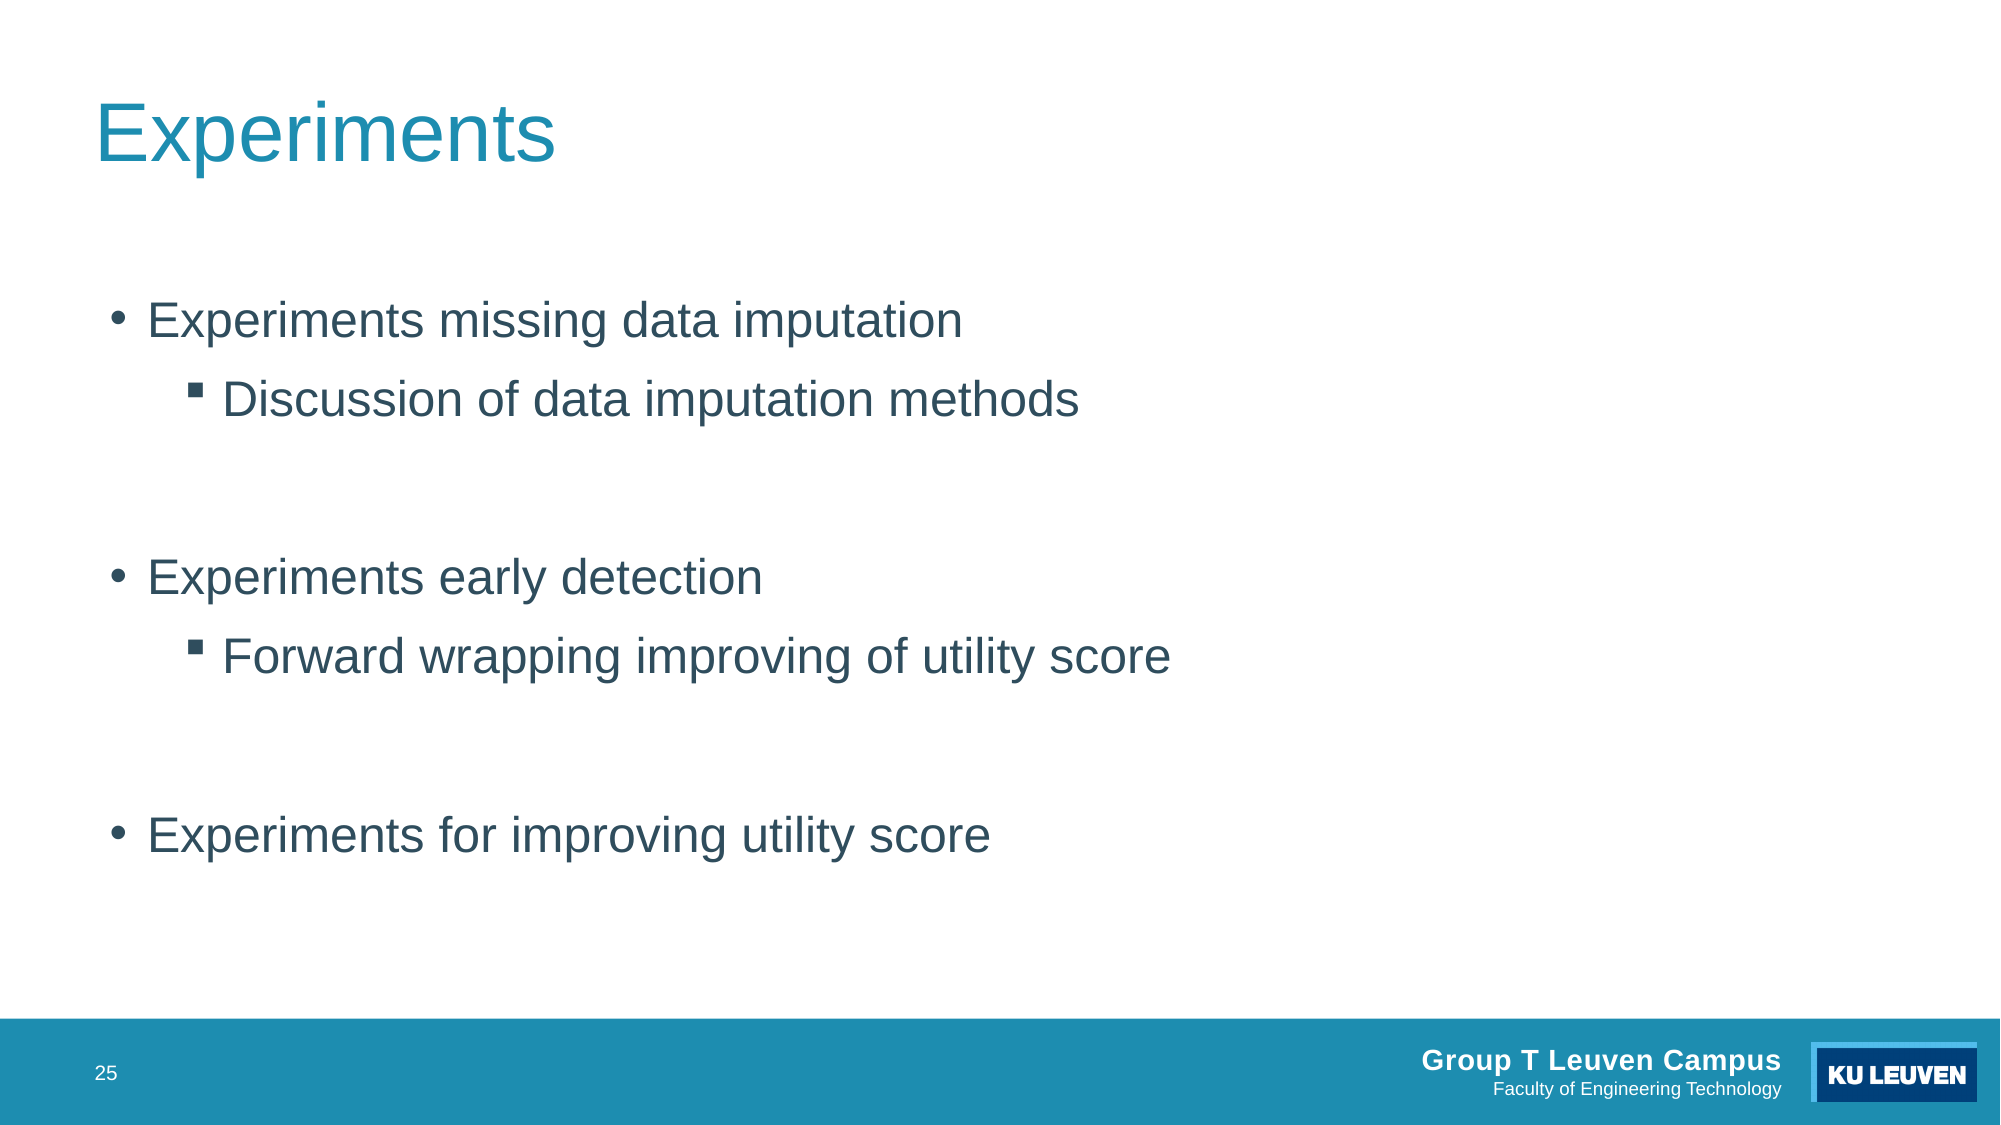

# Experiments
Experiments missing data imputation
Discussion of data imputation methods

Experiments early detection
Forward wrapping improving of utility score

Experiments for improving utility score
25